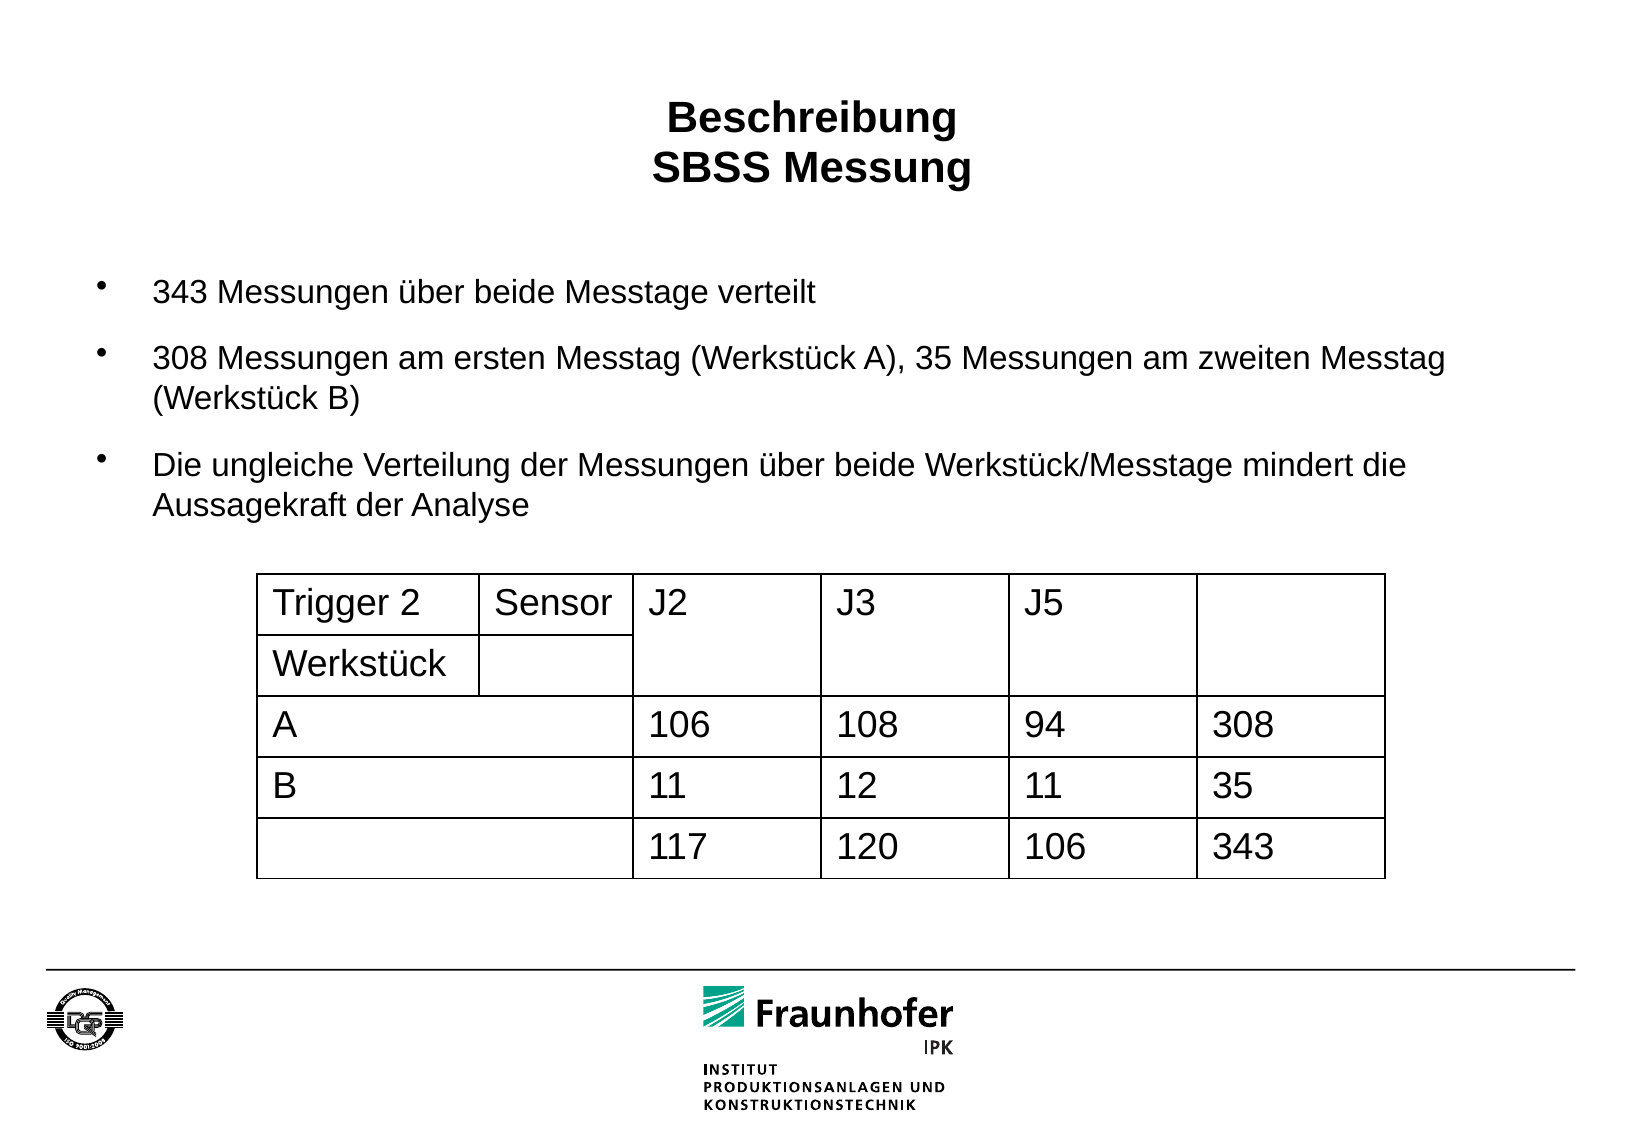

# Beschreibung SBSS Messung
343 Messungen über beide Messtage verteilt
308 Messungen am ersten Messtag (Werkstück A), 35 Messungen am zweiten Messtag (Werkstück B)
Die ungleiche Verteilung der Messungen über beide Werkstück/Messtage mindert die Aussagekraft der Analyse
| Trigger 2 | Sensor | J2 | J3 | J5 |  |
| --- | --- | --- | --- | --- | --- |
| Werkstück |  |  |  |  |  |
| A |  | 106 | 108 | 94 | 308 |
| B |  | 11 | 12 | 11 | 35 |
|  |  | 117 | 120 | 106 | 343 |